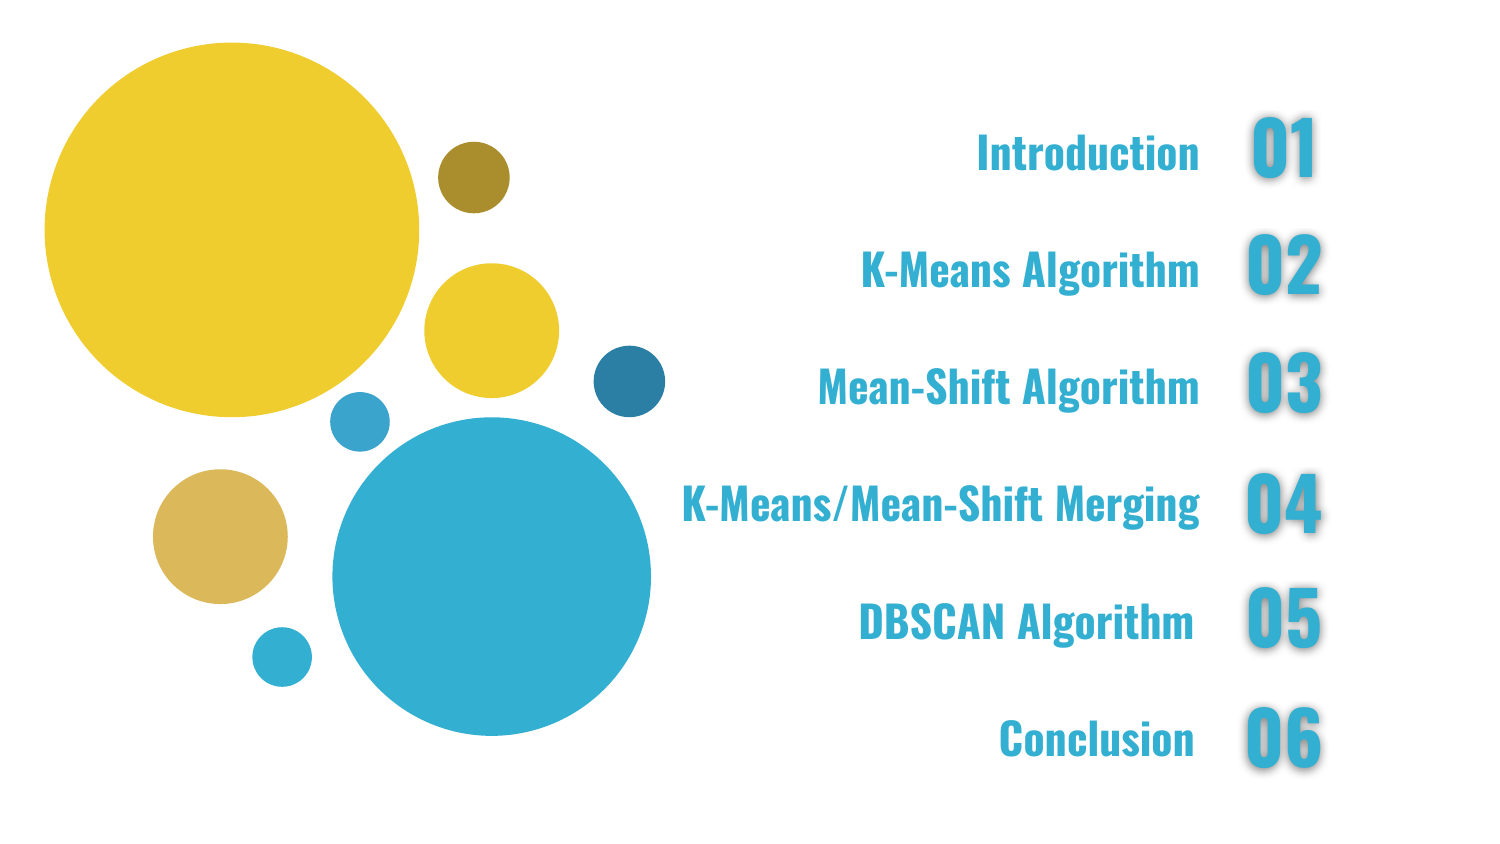

Introduction
# 01
K-Means Algorithm
02
Mean-Shift Algorithm
03
K-Means/Mean-Shift Merging
04
DBSCAN Algorithm
05
Conclusion
06